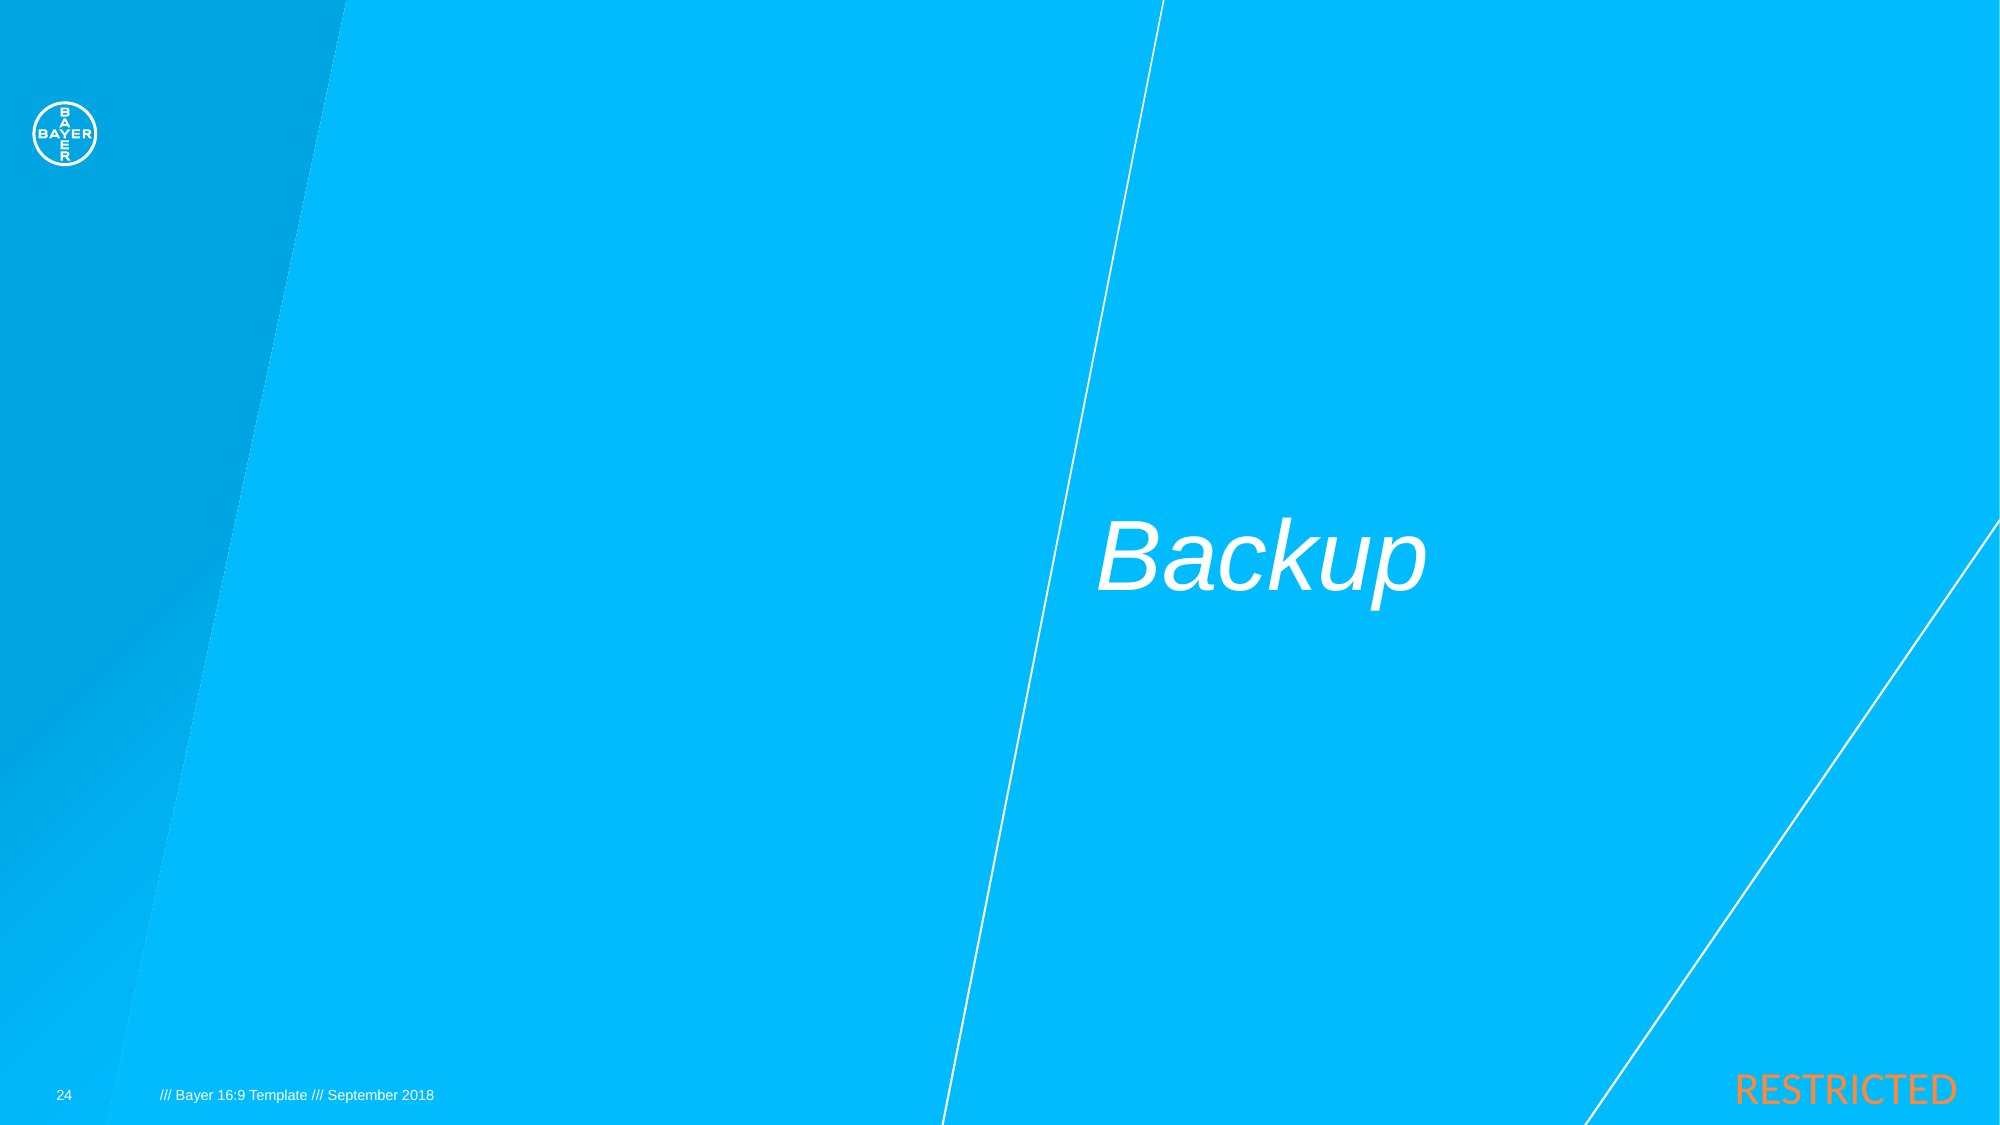

# Backup
24
/// Bayer 16:9 Template /// September 2018